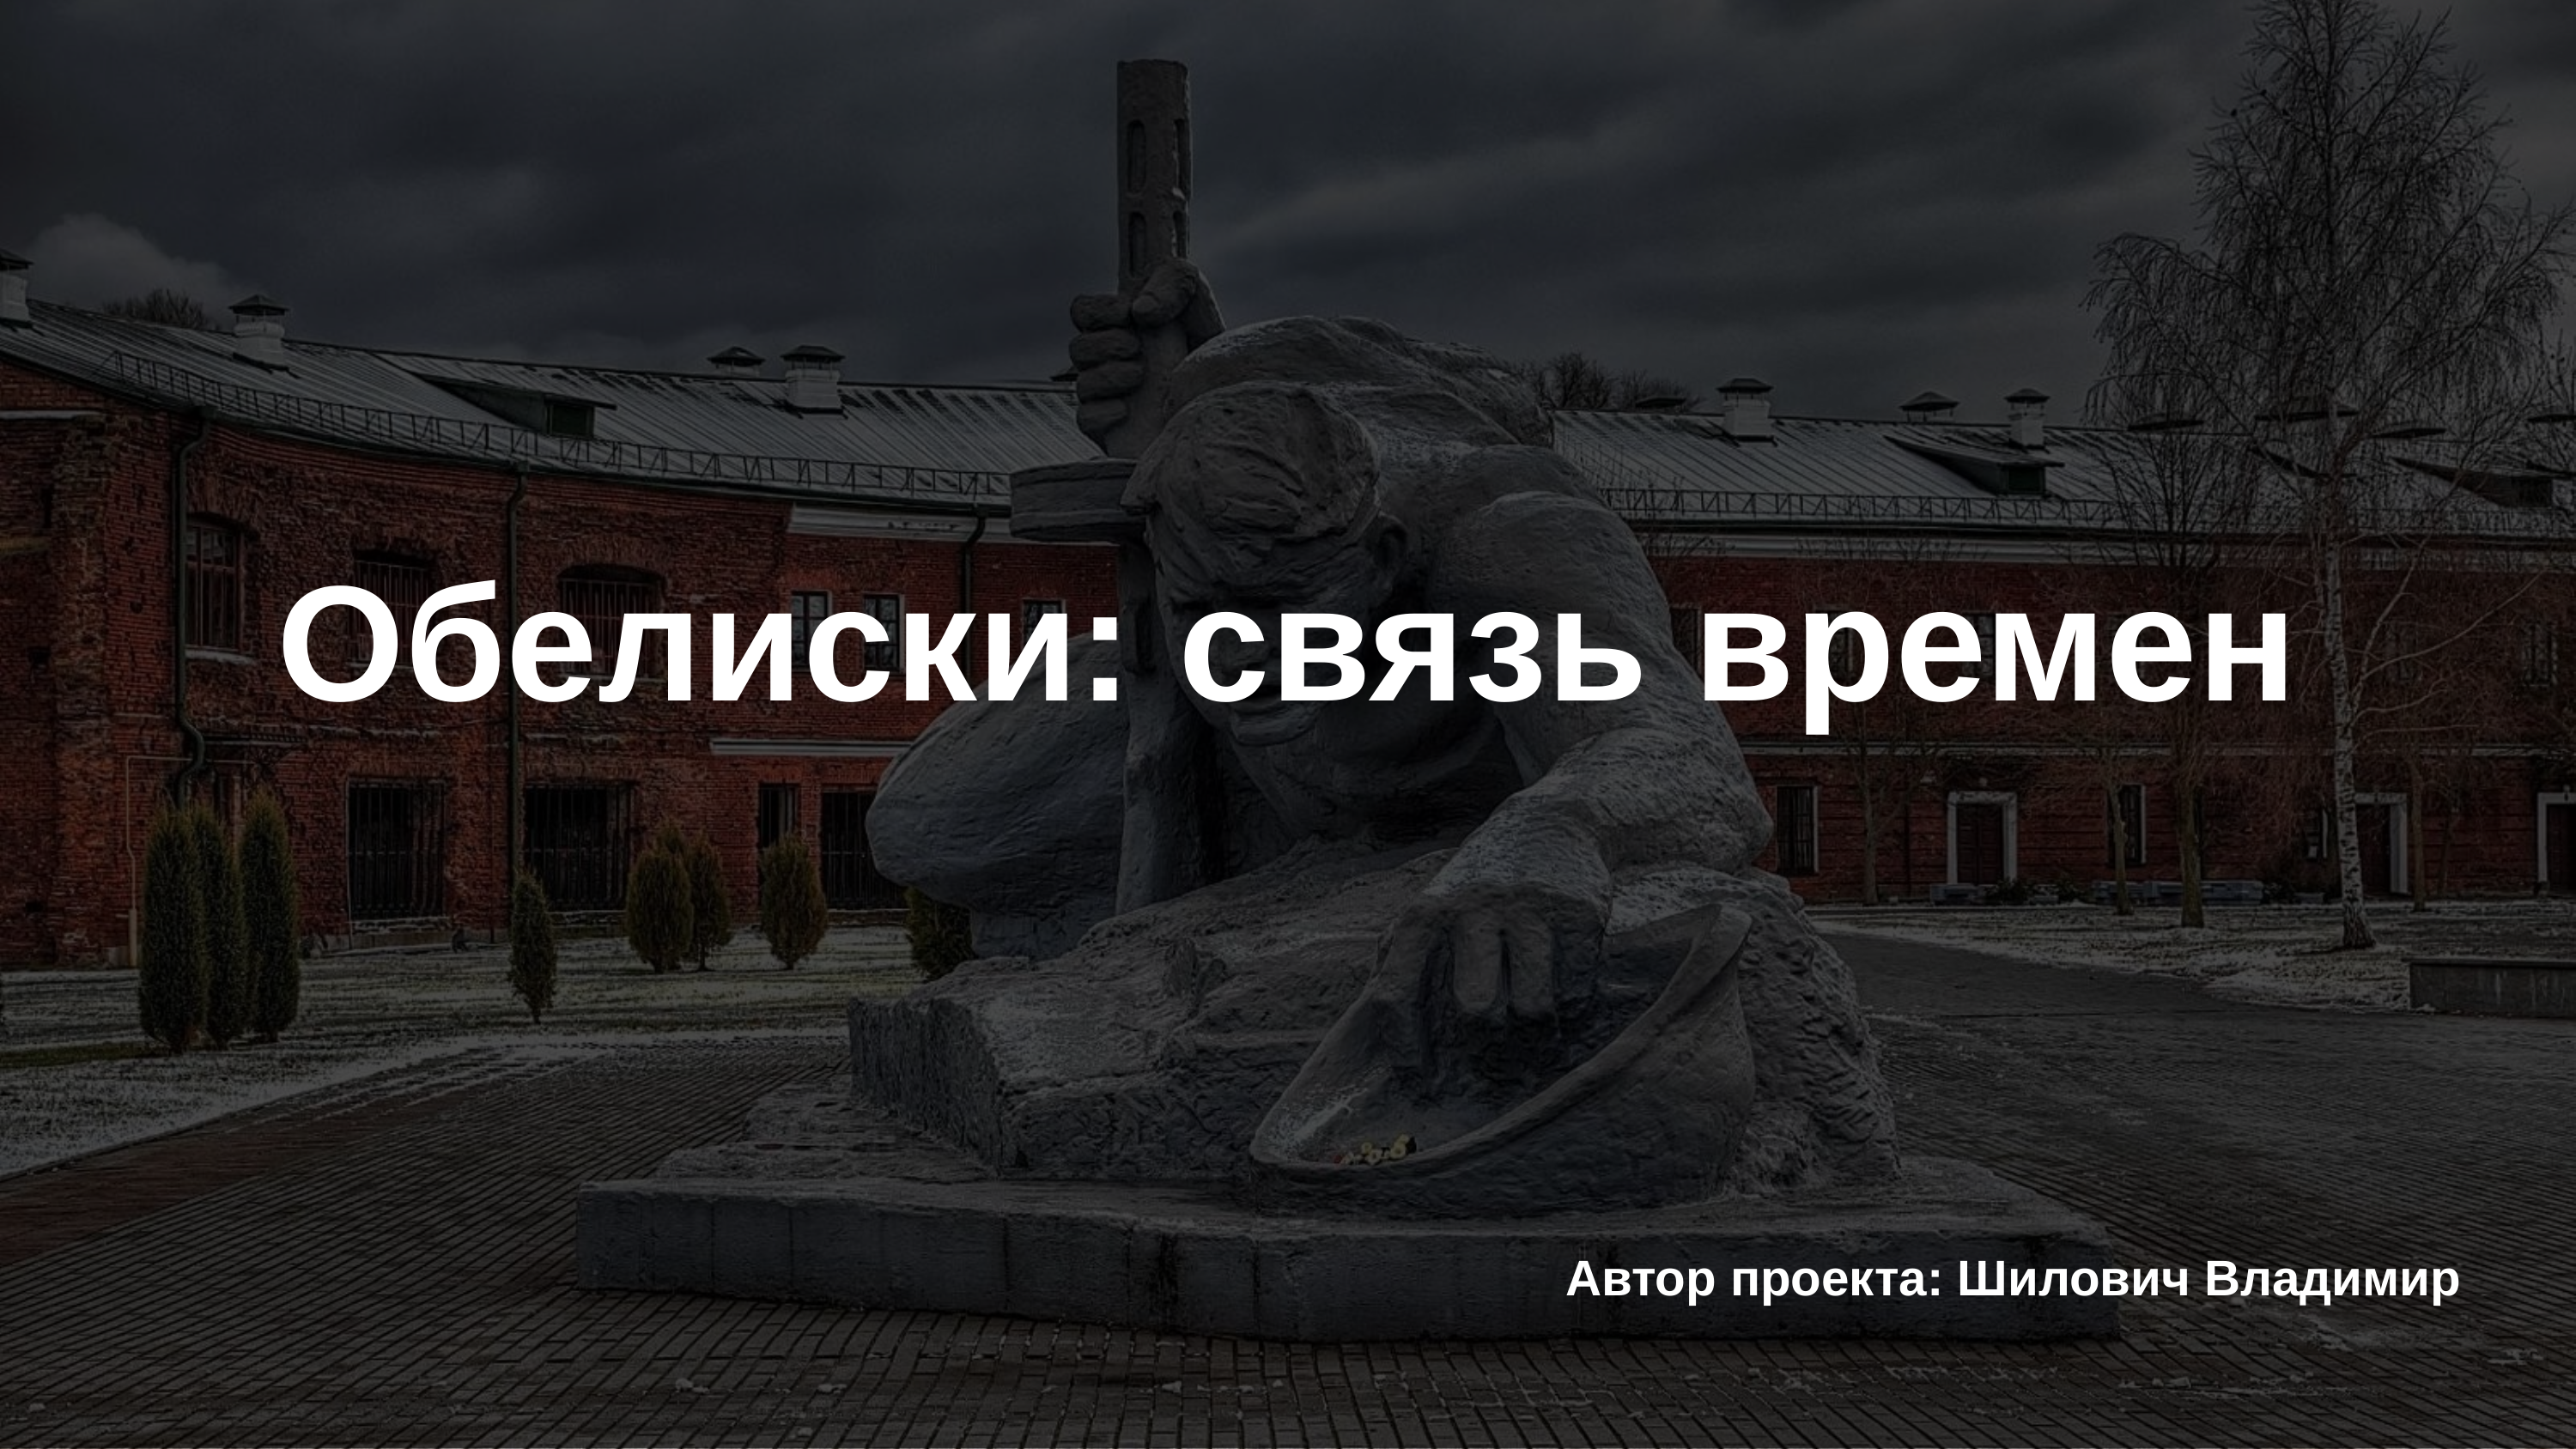

Обелиски: связь времен
Автор проекта: Шилович Владимир